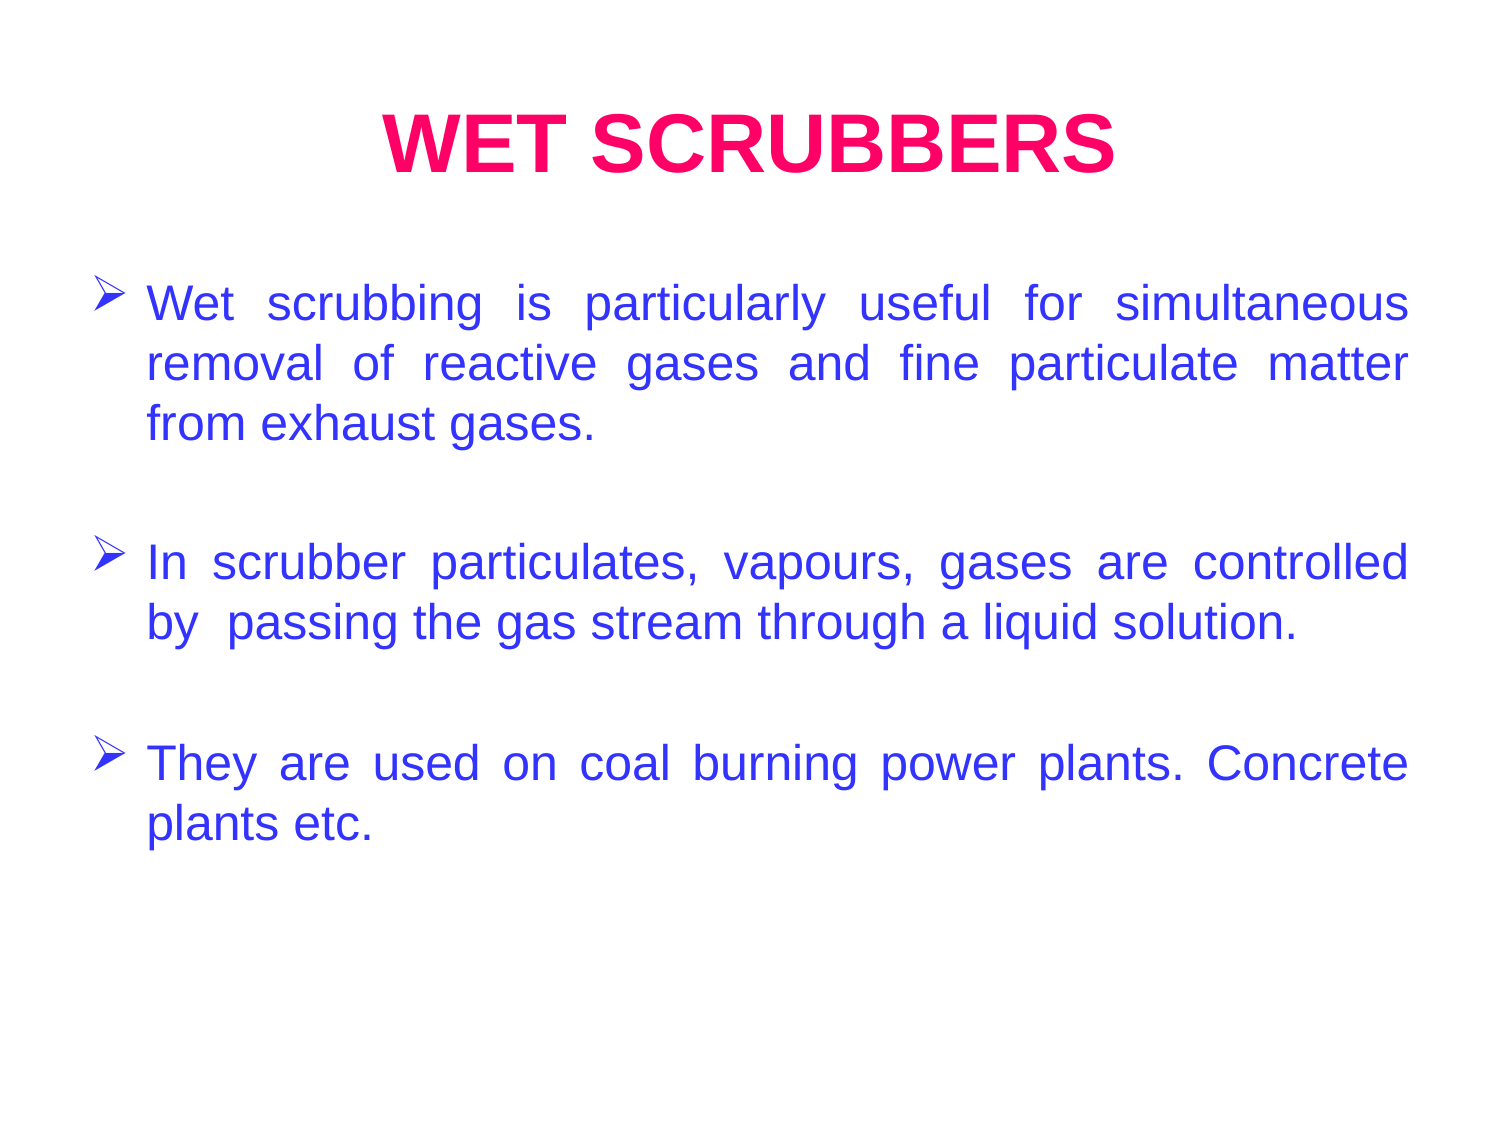

# WET SCRUBBERS
Wet scrubbing is particularly useful for simultaneous removal of reactive gases and fine particulate matter from exhaust gases.

In scrubber particulates, vapours, gases are controlled by  passing the gas stream through a liquid solution.

They are used on coal burning power plants. Concrete plants etc.